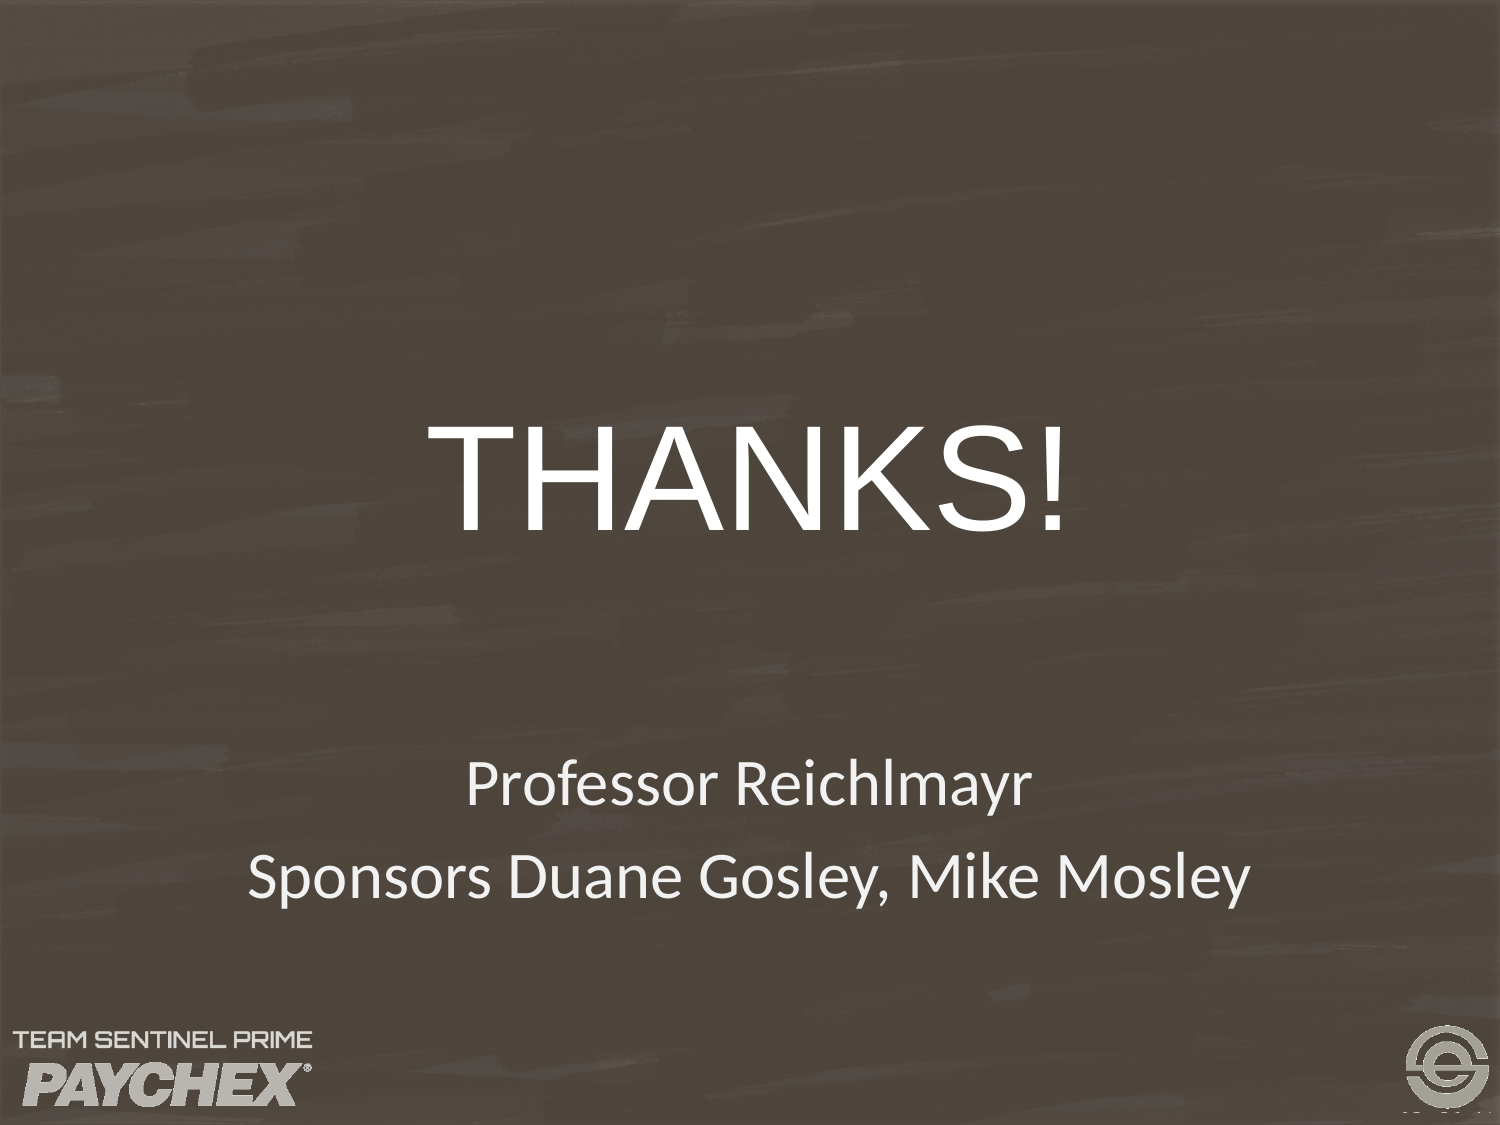

# THANKS!

Professor Reichlmayr
Sponsors Duane Gosley, Mike Mosley